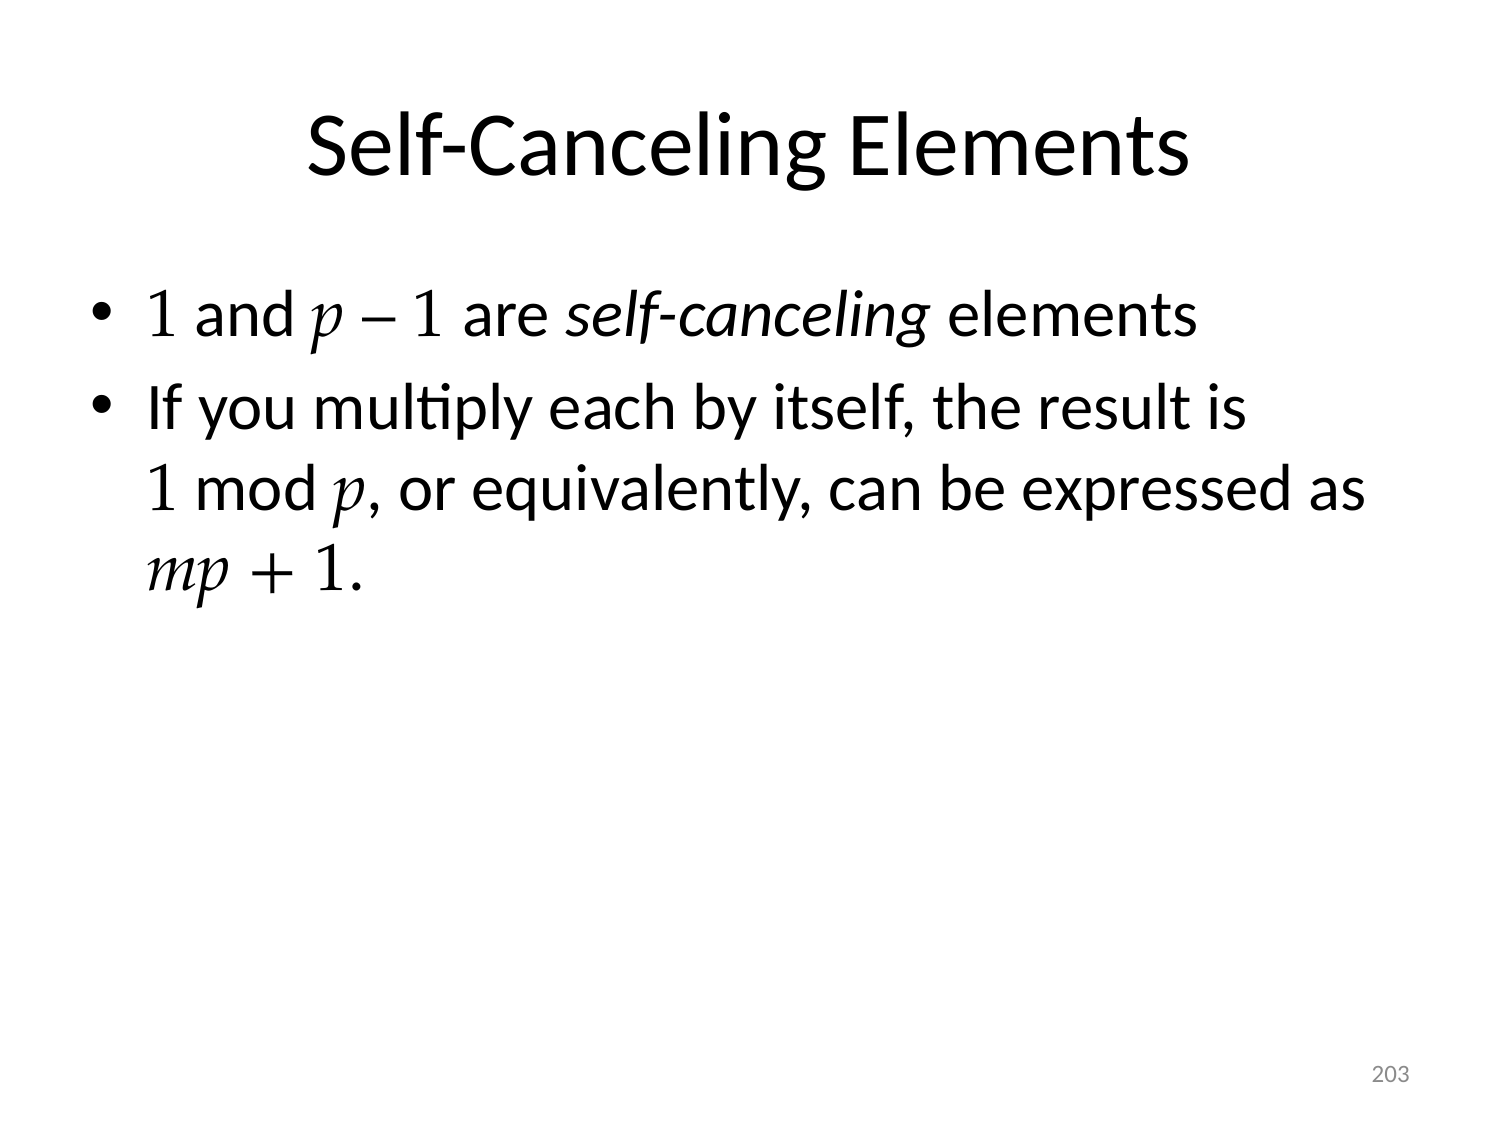

# Self-Canceling Elements
1 and p – 1 are self-canceling elements
If you multiply each by itself, the result is
1 mod p, or equivalently, can be expressed as mp + 1.
203